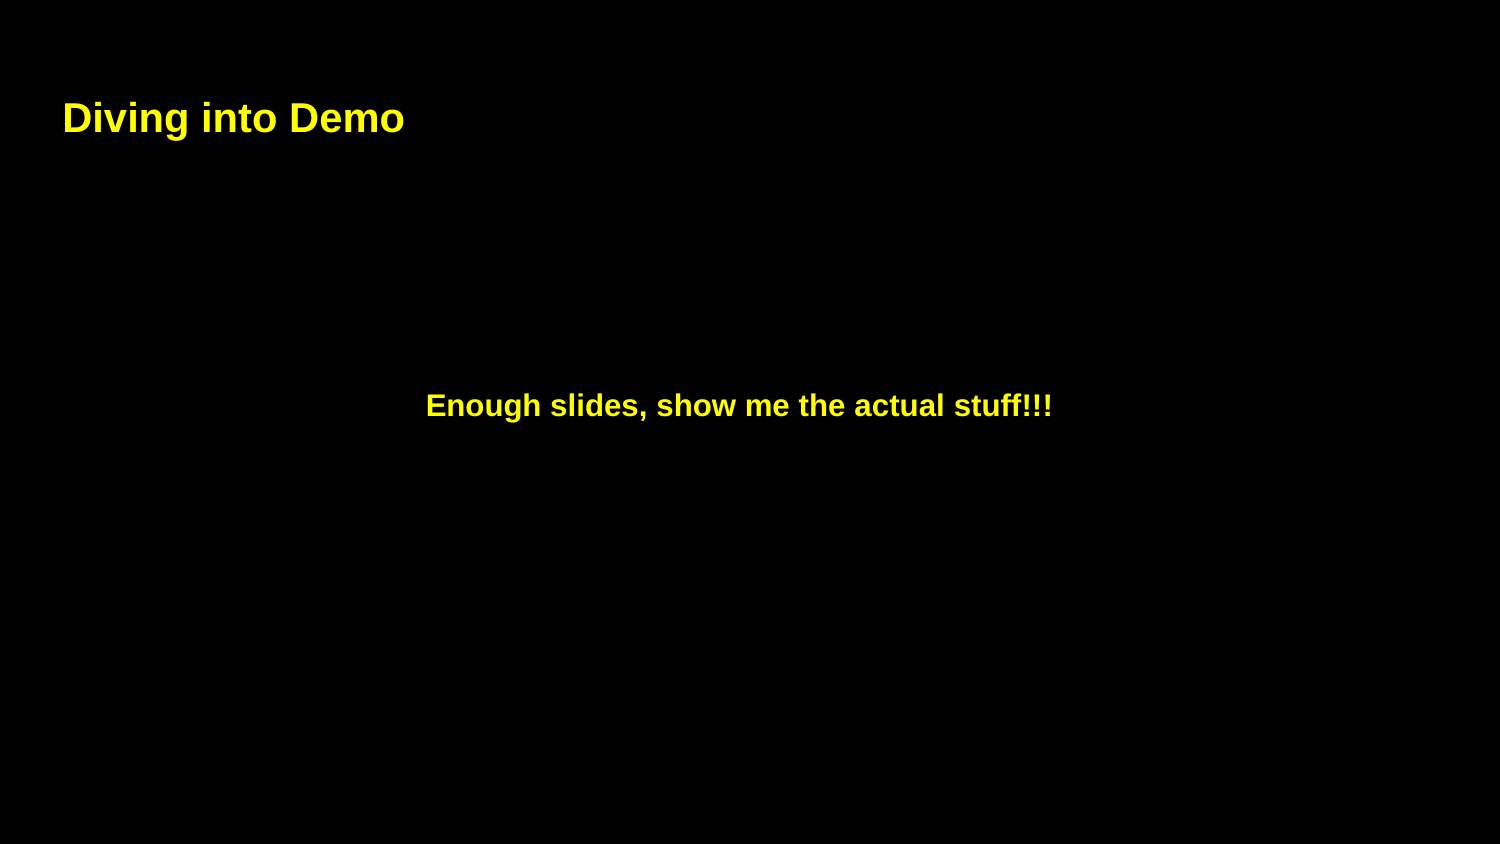

Diving into Demo
Enough slides, show me the actual stuff!!!